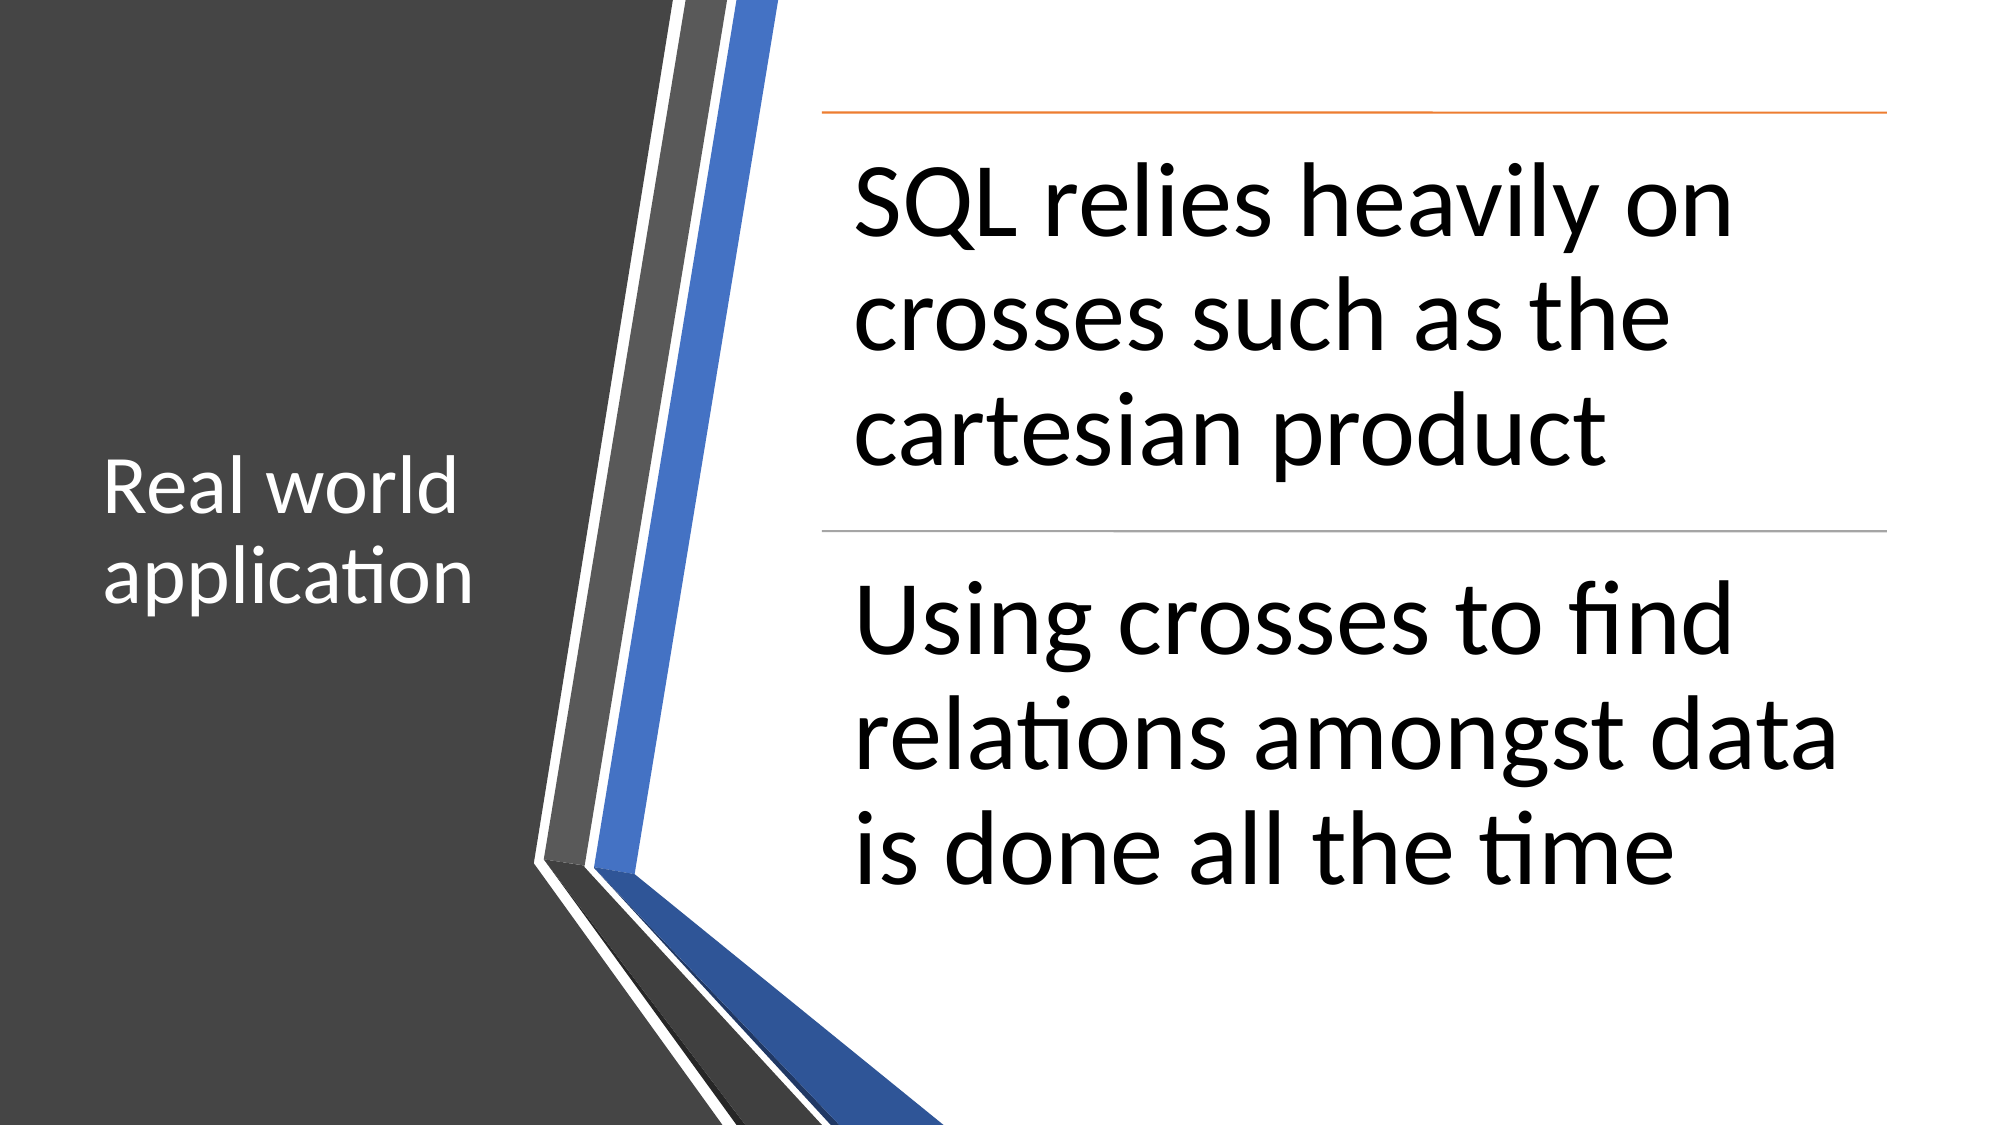

# Real world application
SQL relies heavily on crosses such as the cartesian product
Using crosses to find relations amongst data is done all the time